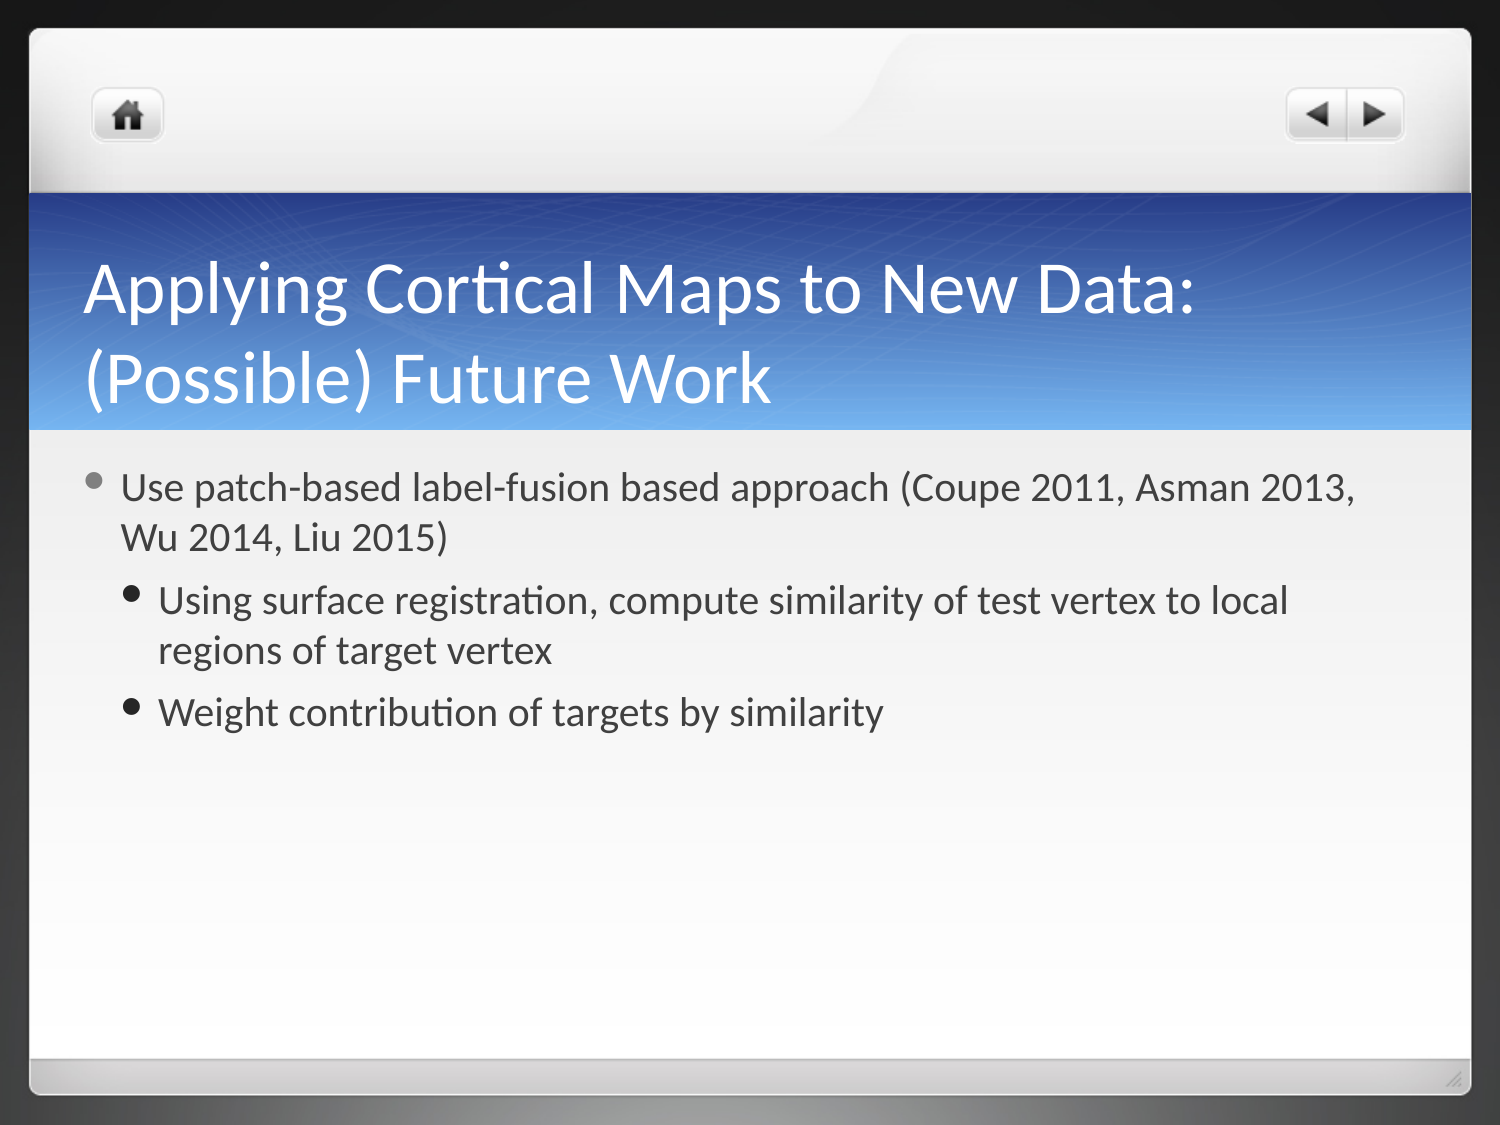

# Applying Cortical Maps to New Data: (Possible) Future Work
Use patch-based label-fusion based approach (Coupe 2011, Asman 2013, Wu 2014, Liu 2015)
Using surface registration, compute similarity of test vertex to local regions of target vertex
Weight contribution of targets by similarity